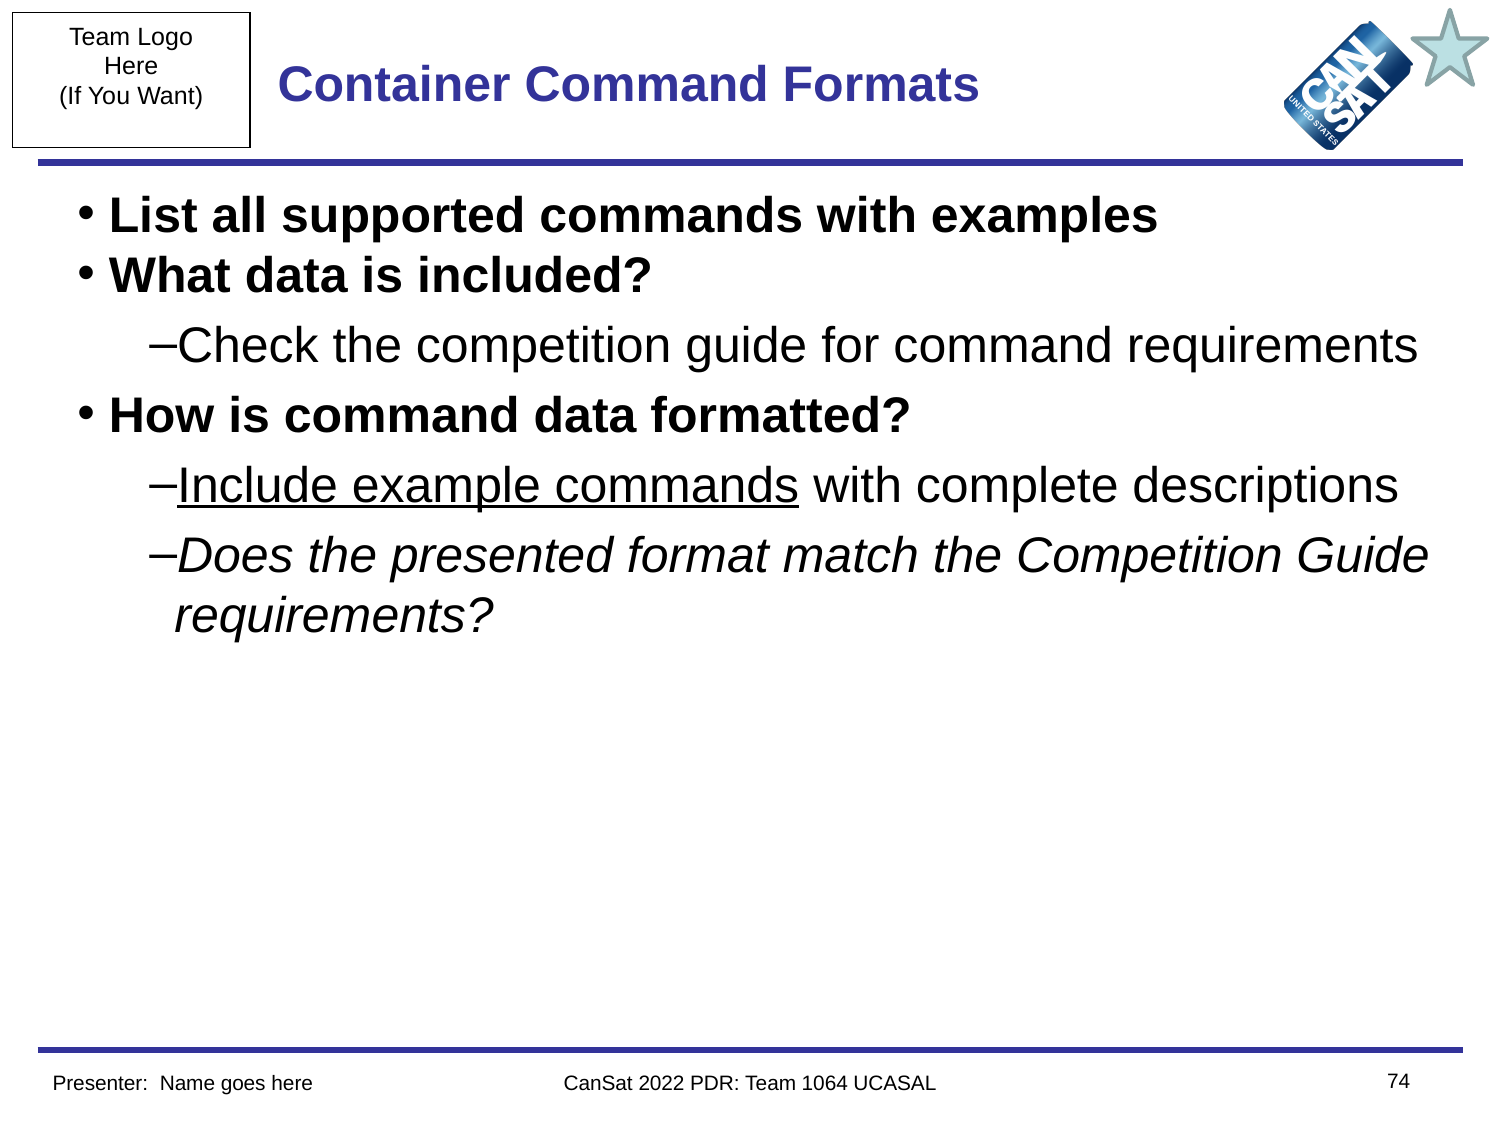

# Container Command Formats
List all supported commands with examples
What data is included?
Check the competition guide for command requirements
How is command data formatted?
Include example commands with complete descriptions
Does the presented format match the Competition Guide requirements?

74
Presenter:  Name goes here
CanSat 2022 PDR: Team 1064 UCASAL